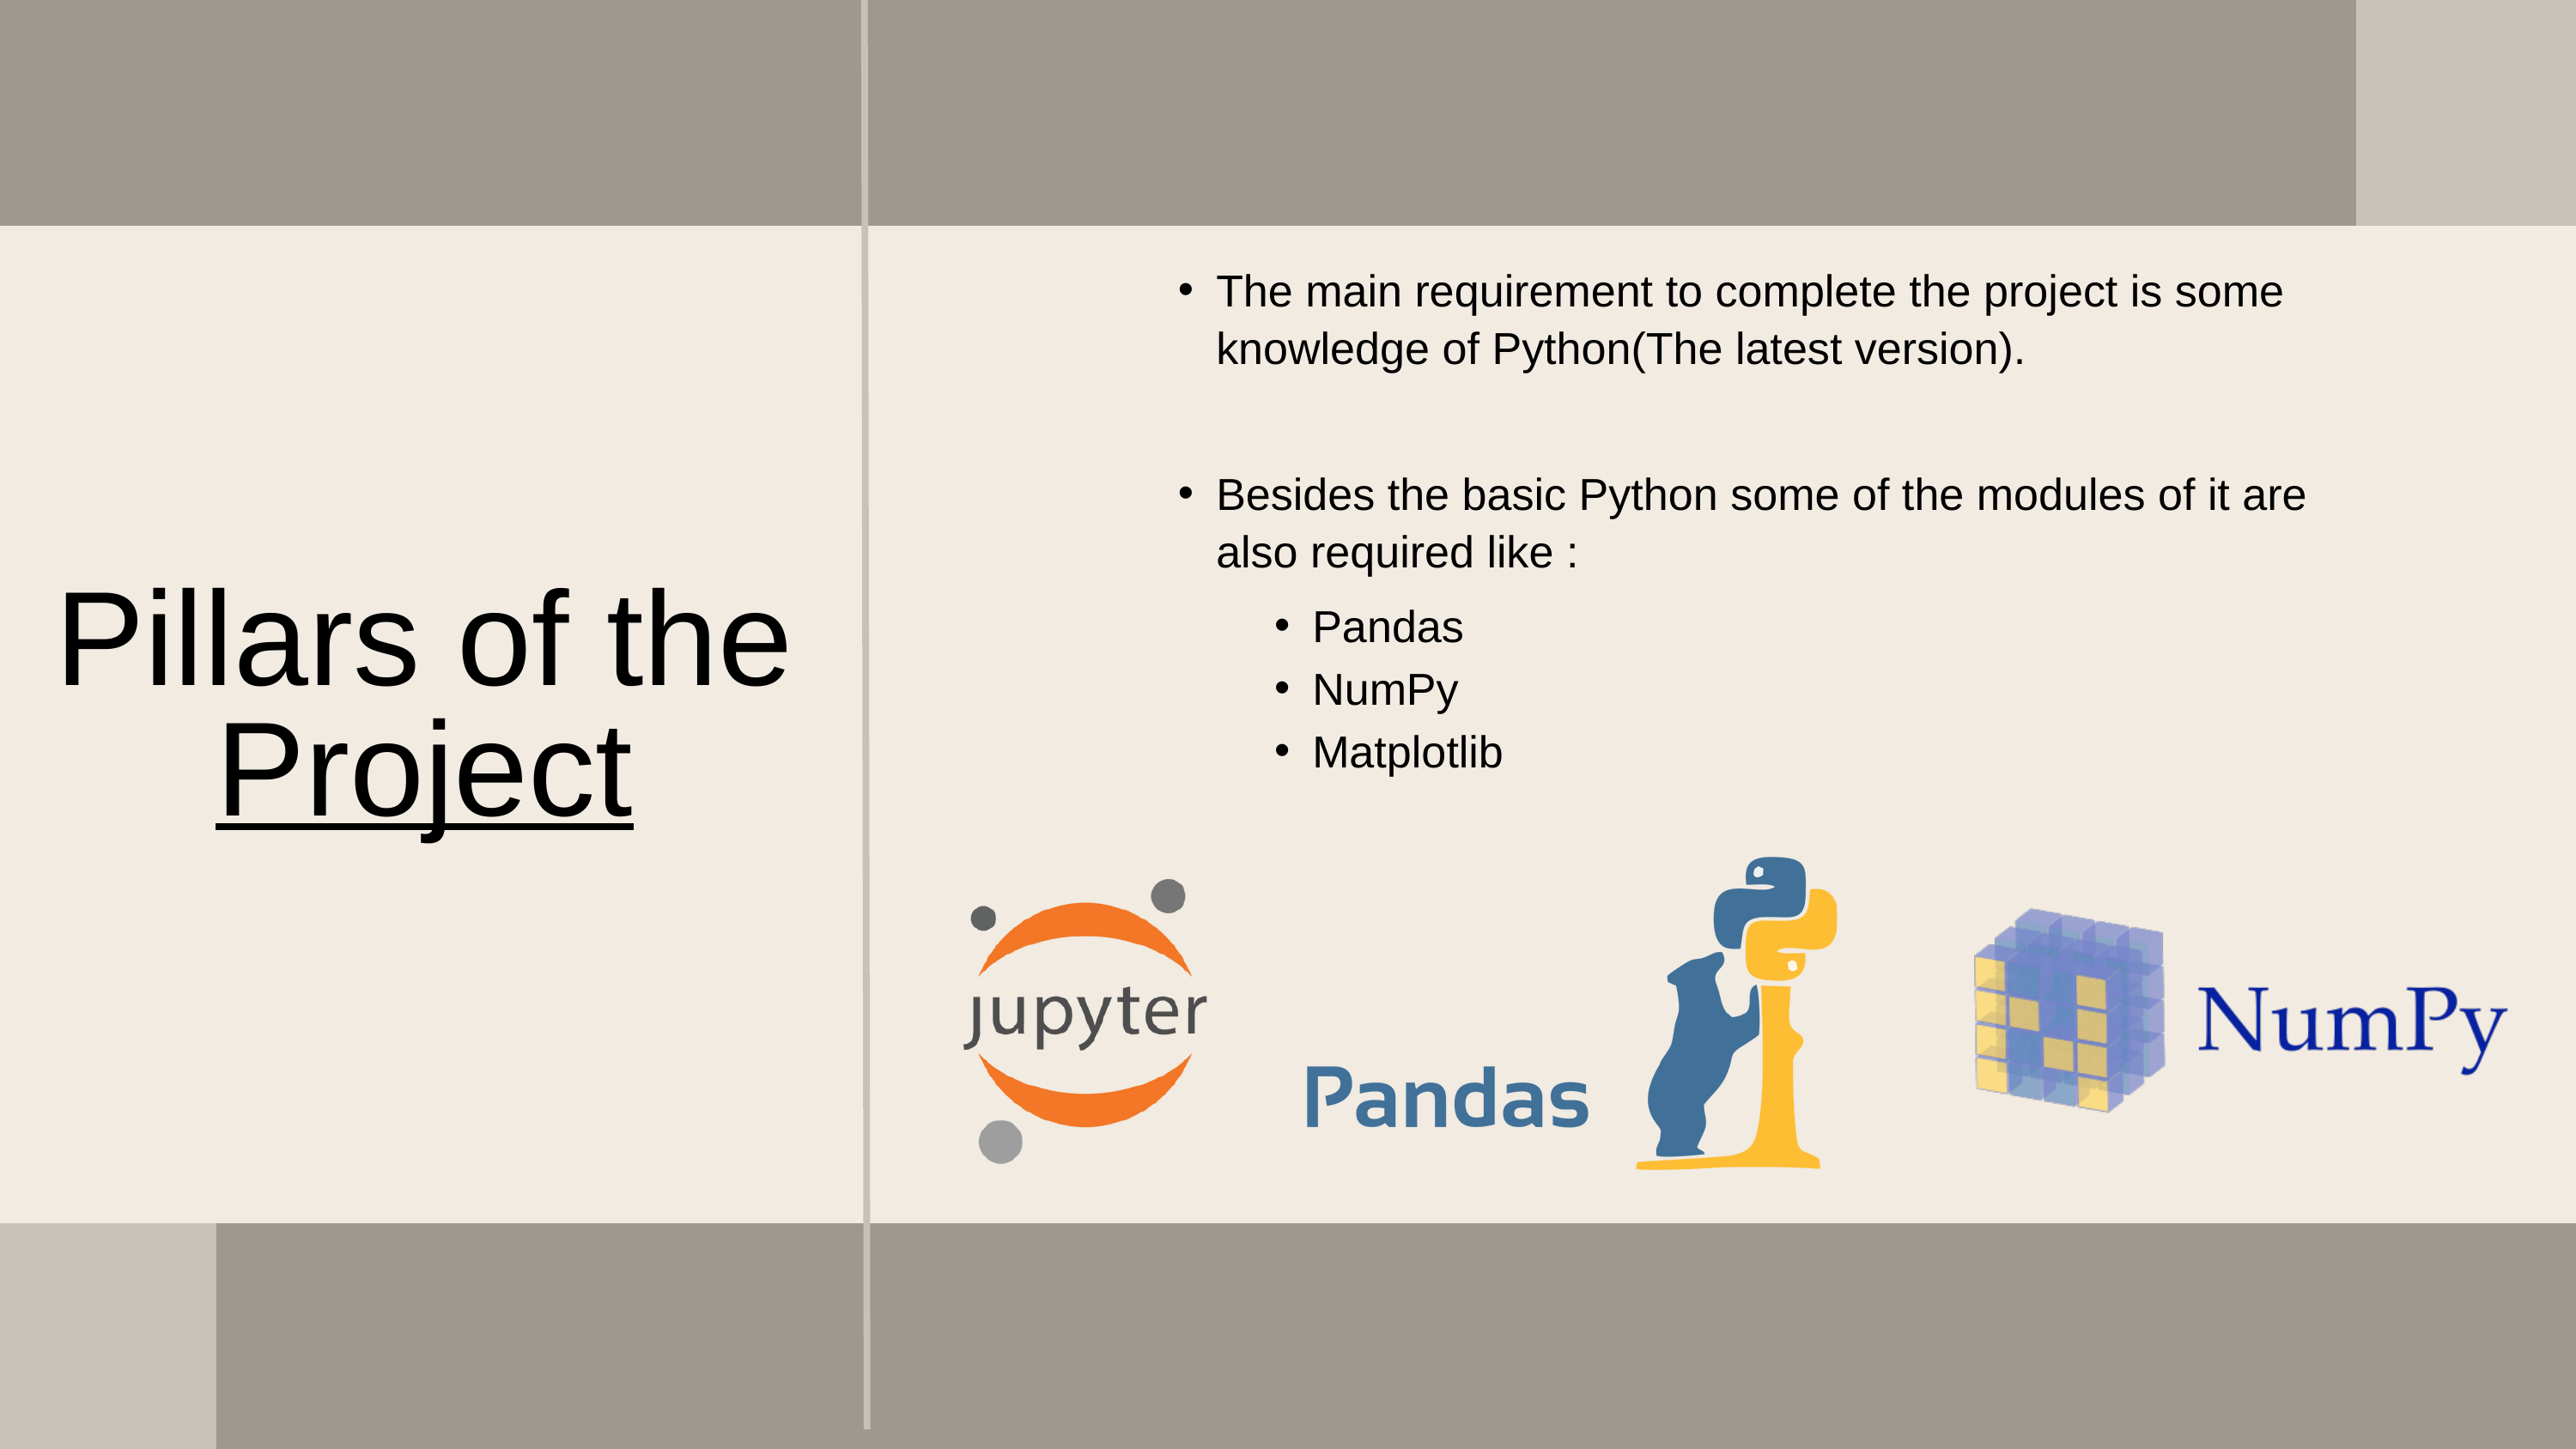

The main requirement to complete the project is some knowledge of Python(The latest version).
Besides the basic Python some of the modules of it are also required like :

Pillars of the
Project
Pandas
NumPy
Matplotlib